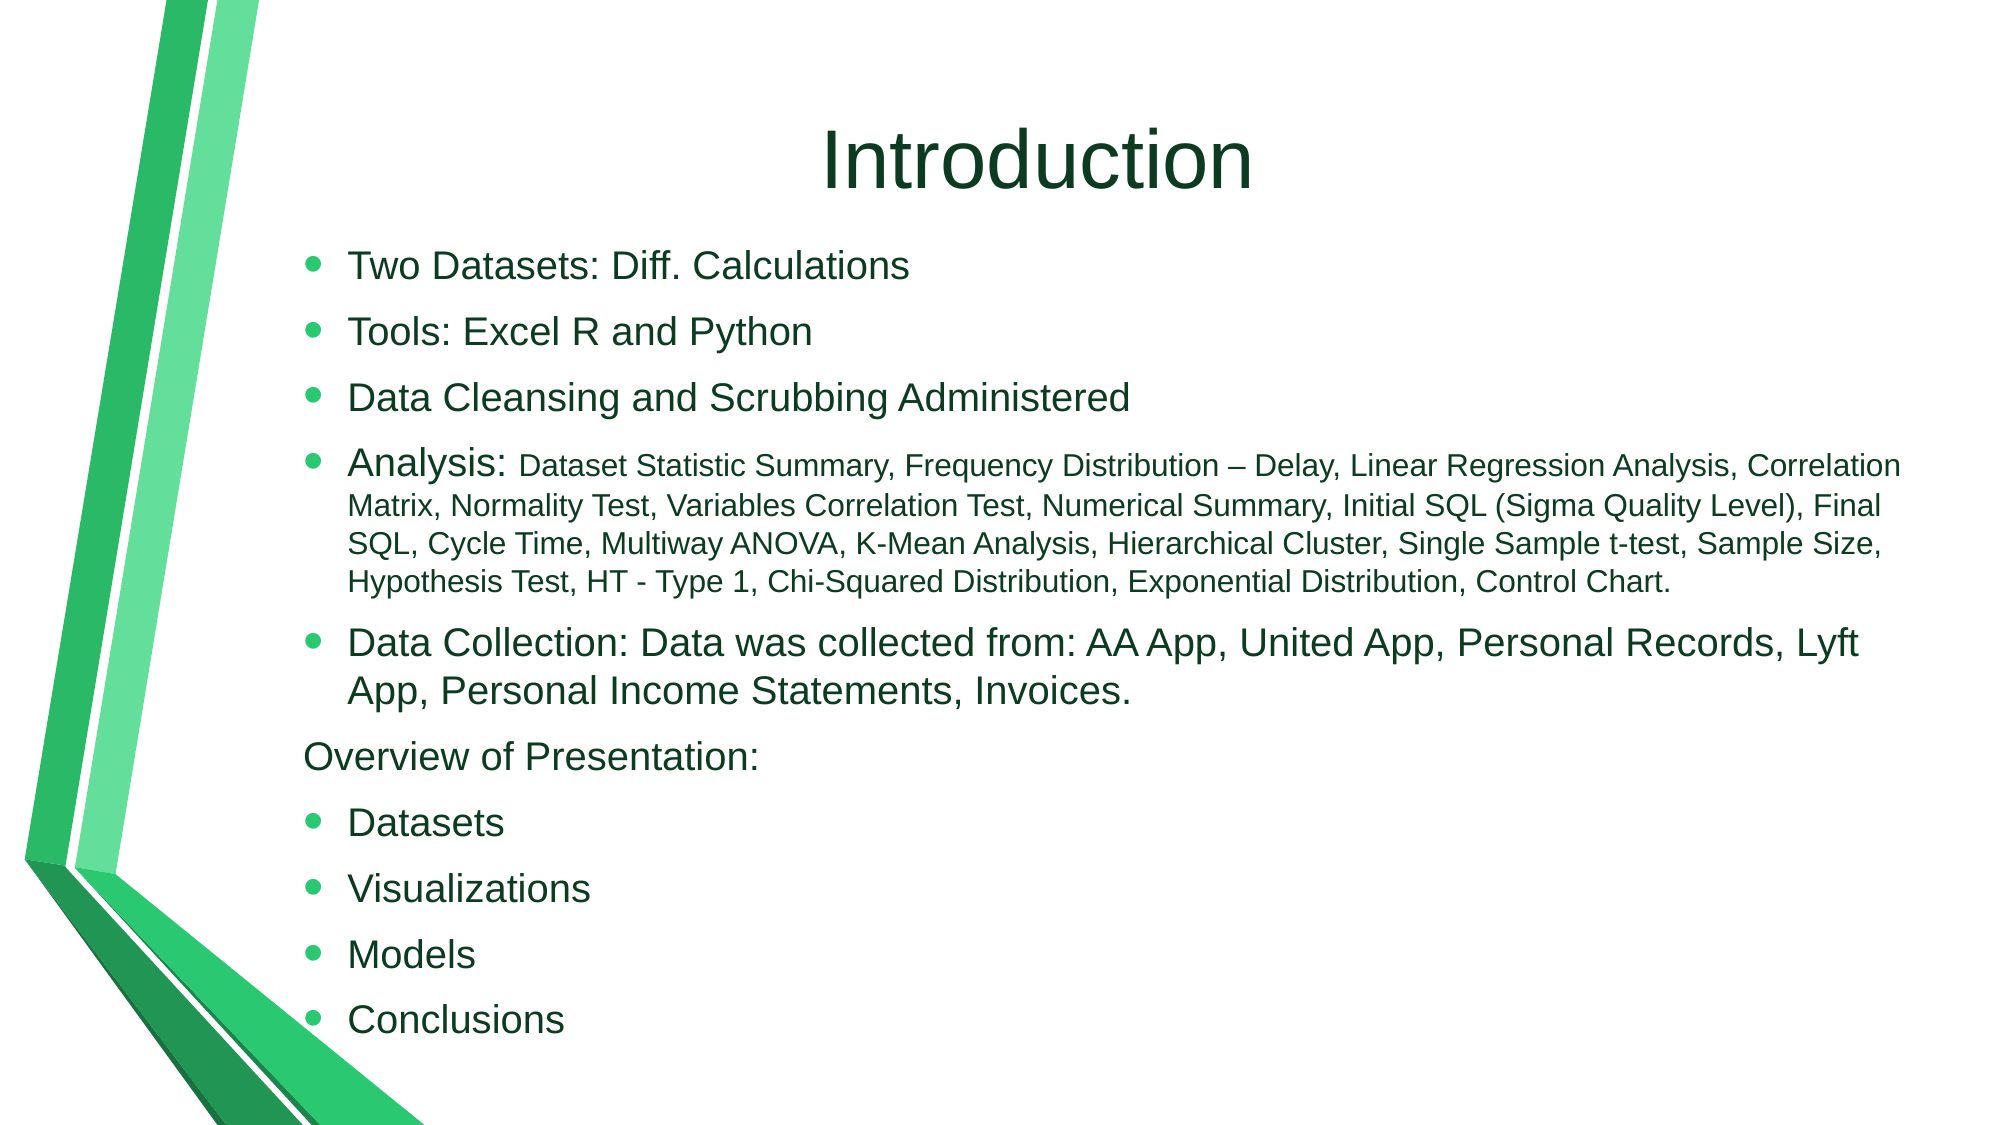

# Introduction
Two Datasets: Diff. Calculations
Tools: Excel R and Python
Data Cleansing and Scrubbing Administered
Analysis: Dataset Statistic Summary, Frequency Distribution – Delay, Linear Regression Analysis, Correlation Matrix, Normality Test, Variables Correlation Test, Numerical Summary, Initial SQL (Sigma Quality Level), Final SQL, Cycle Time, Multiway ANOVA, K-Mean Analysis, Hierarchical Cluster, Single Sample t-test, Sample Size, Hypothesis Test, HT - Type 1, Chi-Squared Distribution, Exponential Distribution, Control Chart.
Data Collection: Data was collected from: AA App, United App, Personal Records, Lyft App, Personal Income Statements, Invoices.
Overview of Presentation:
Datasets
Visualizations
Models
Conclusions